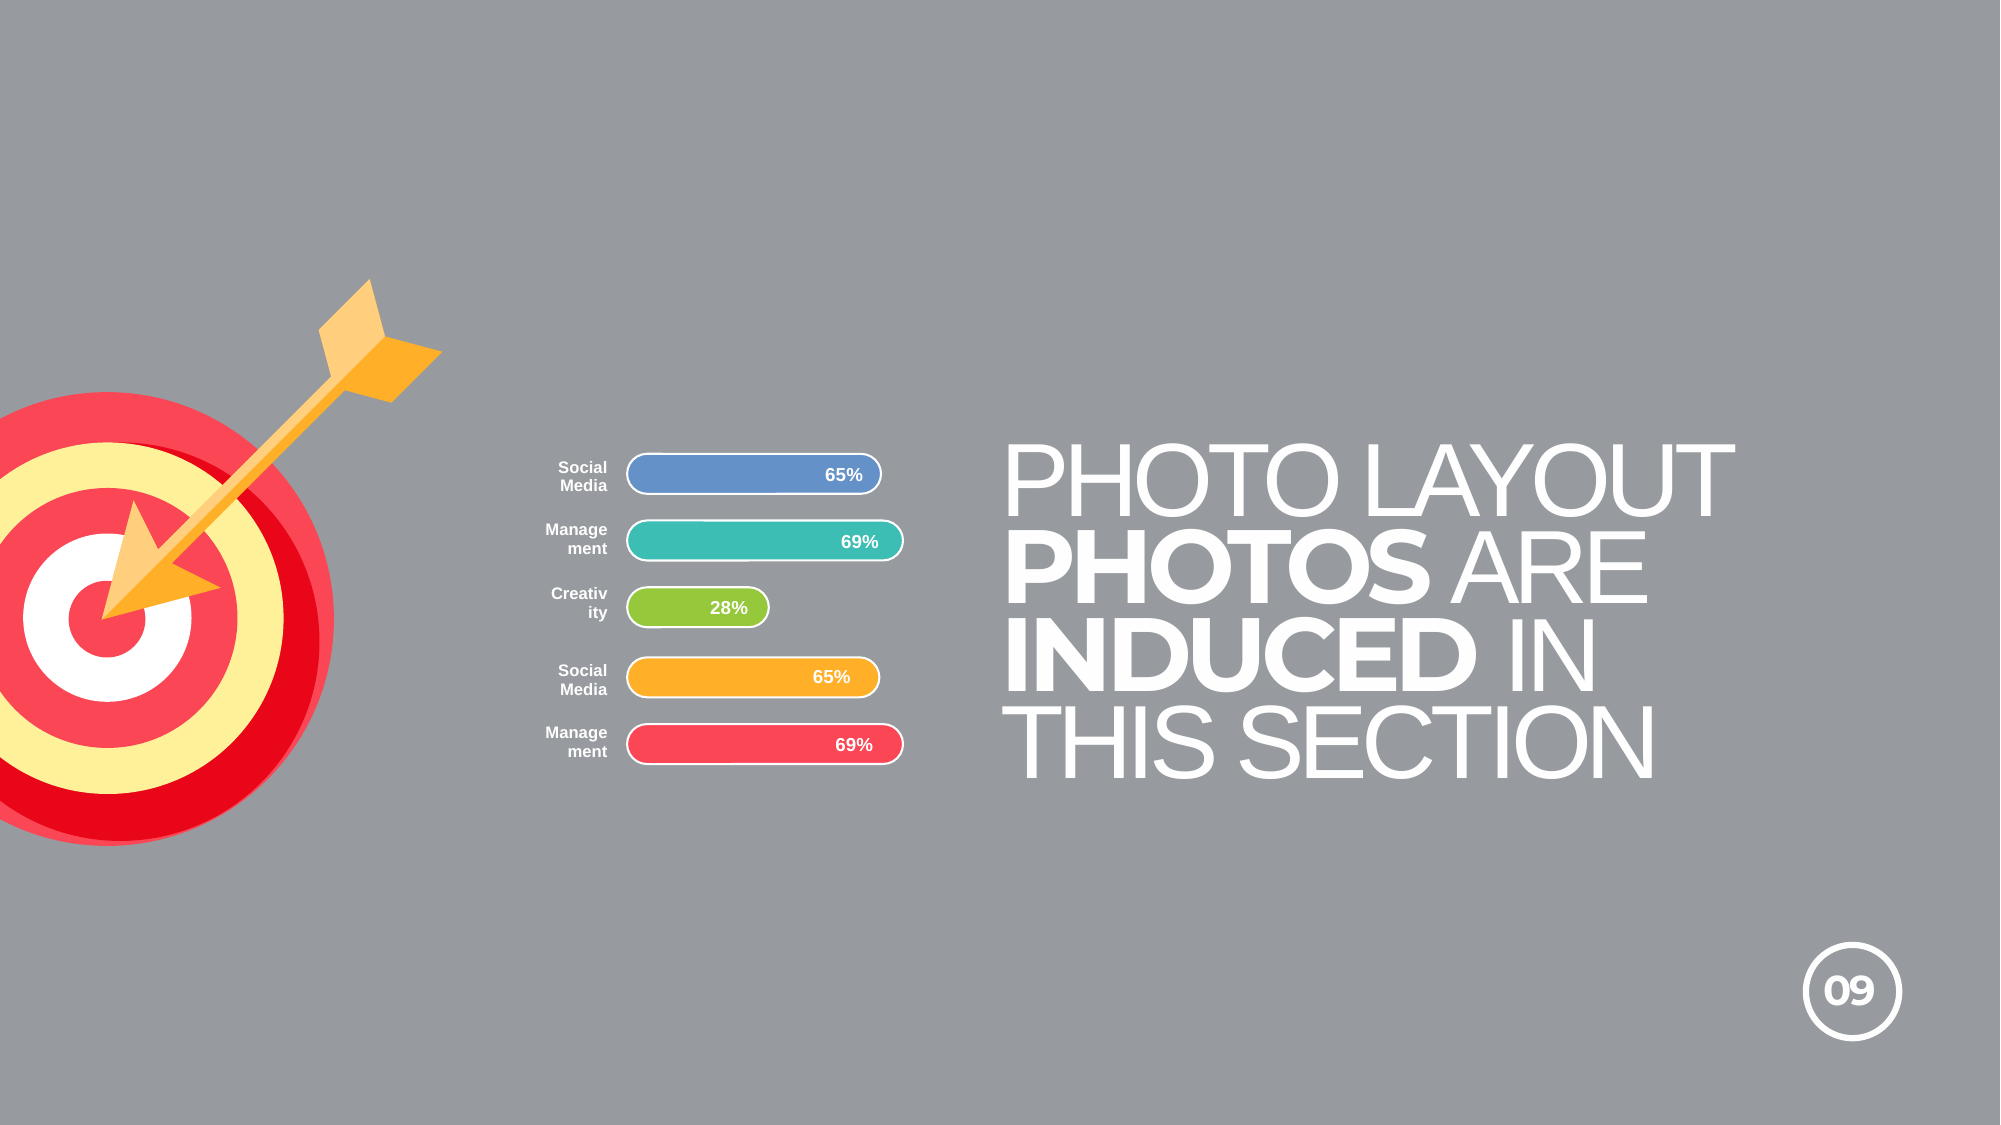

PHOTO LAYOUT
PHOTOS ARE INDUCED IN THIS SECTION
Social Media

65%
Management

69%
Creativity

28%
Social Media

65%
Management

69%

09